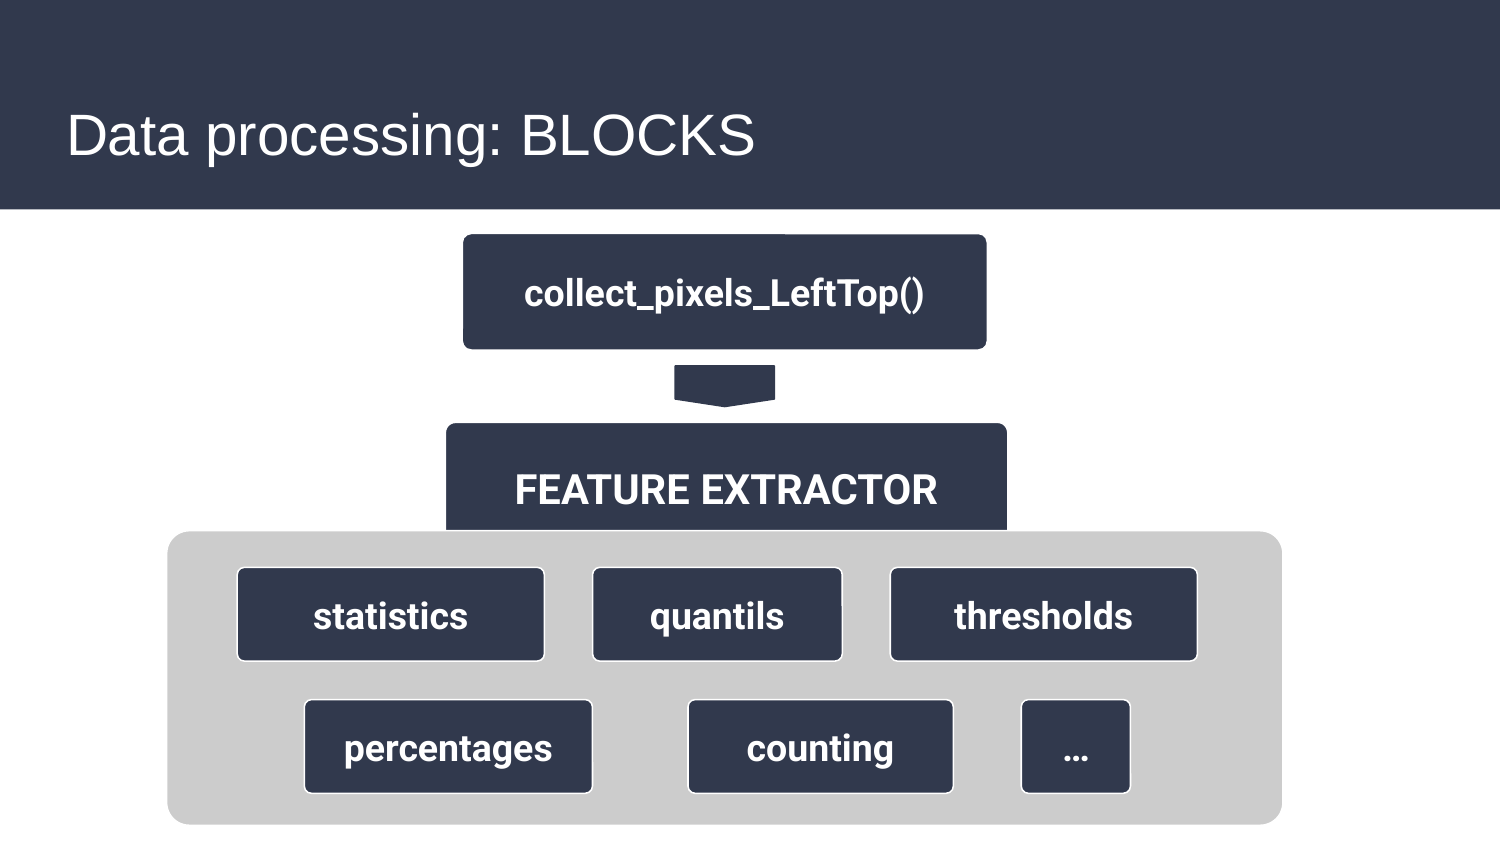

# Data processing: BLOCKS
collect_pixels_LeftTop()

FEATURE EXTRACTOR

statistics
quantils
thresholds
percentages
counting
…